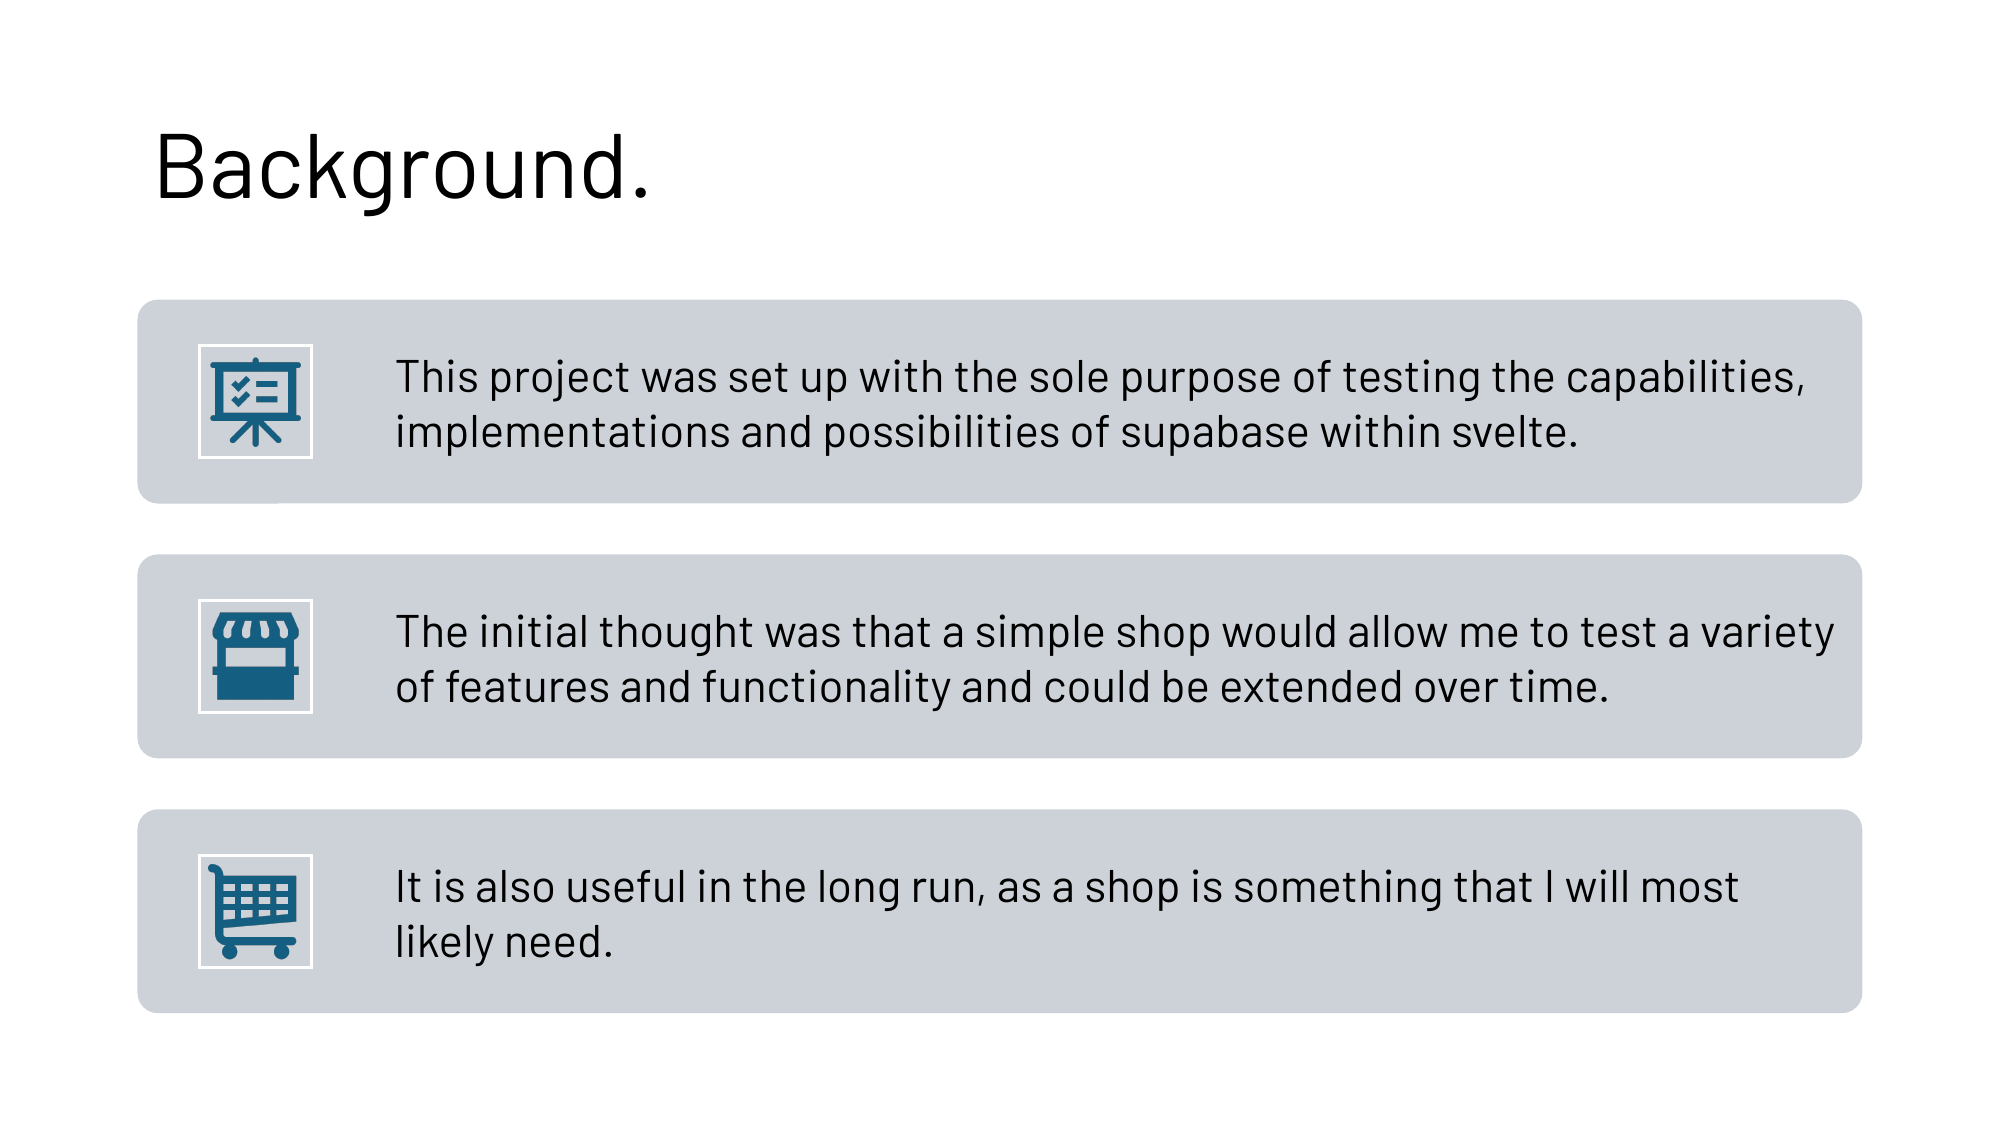

# Background.
This project was set up with the sole purpose of testing the capabilities, implementations and possibilities of supabase within svelte.
The initial thought was that a simple shop would allow me to test a variety of features and functionality and could be extended over time.
It is also useful in the long run, as a shop is something that I will most likely need.